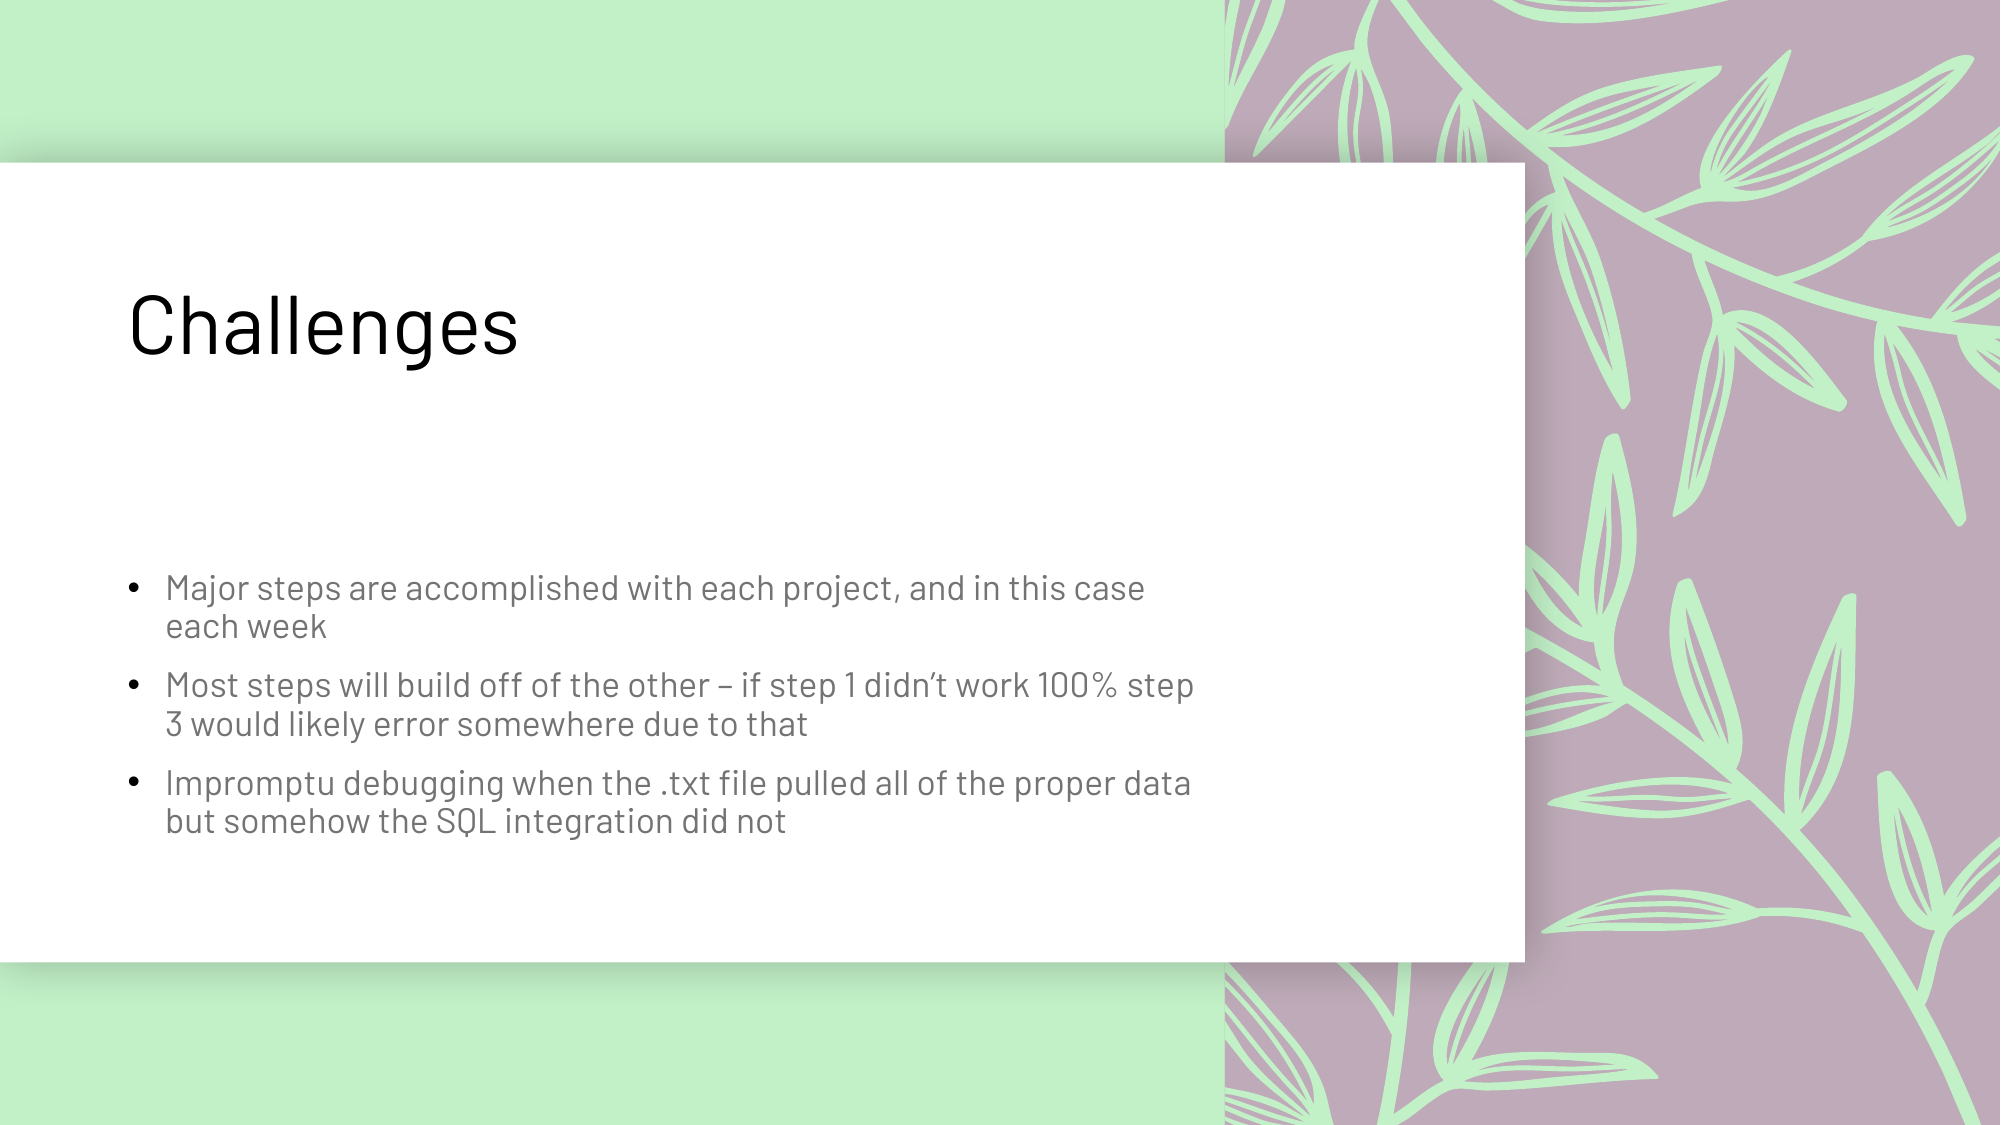

# Challenges
Major steps are accomplished with each project, and in this case each week
Most steps will build off of the other – if step 1 didn’t work 100% step 3 would likely error somewhere due to that
Impromptu debugging when the .txt file pulled all of the proper data but somehow the SQL integration did not